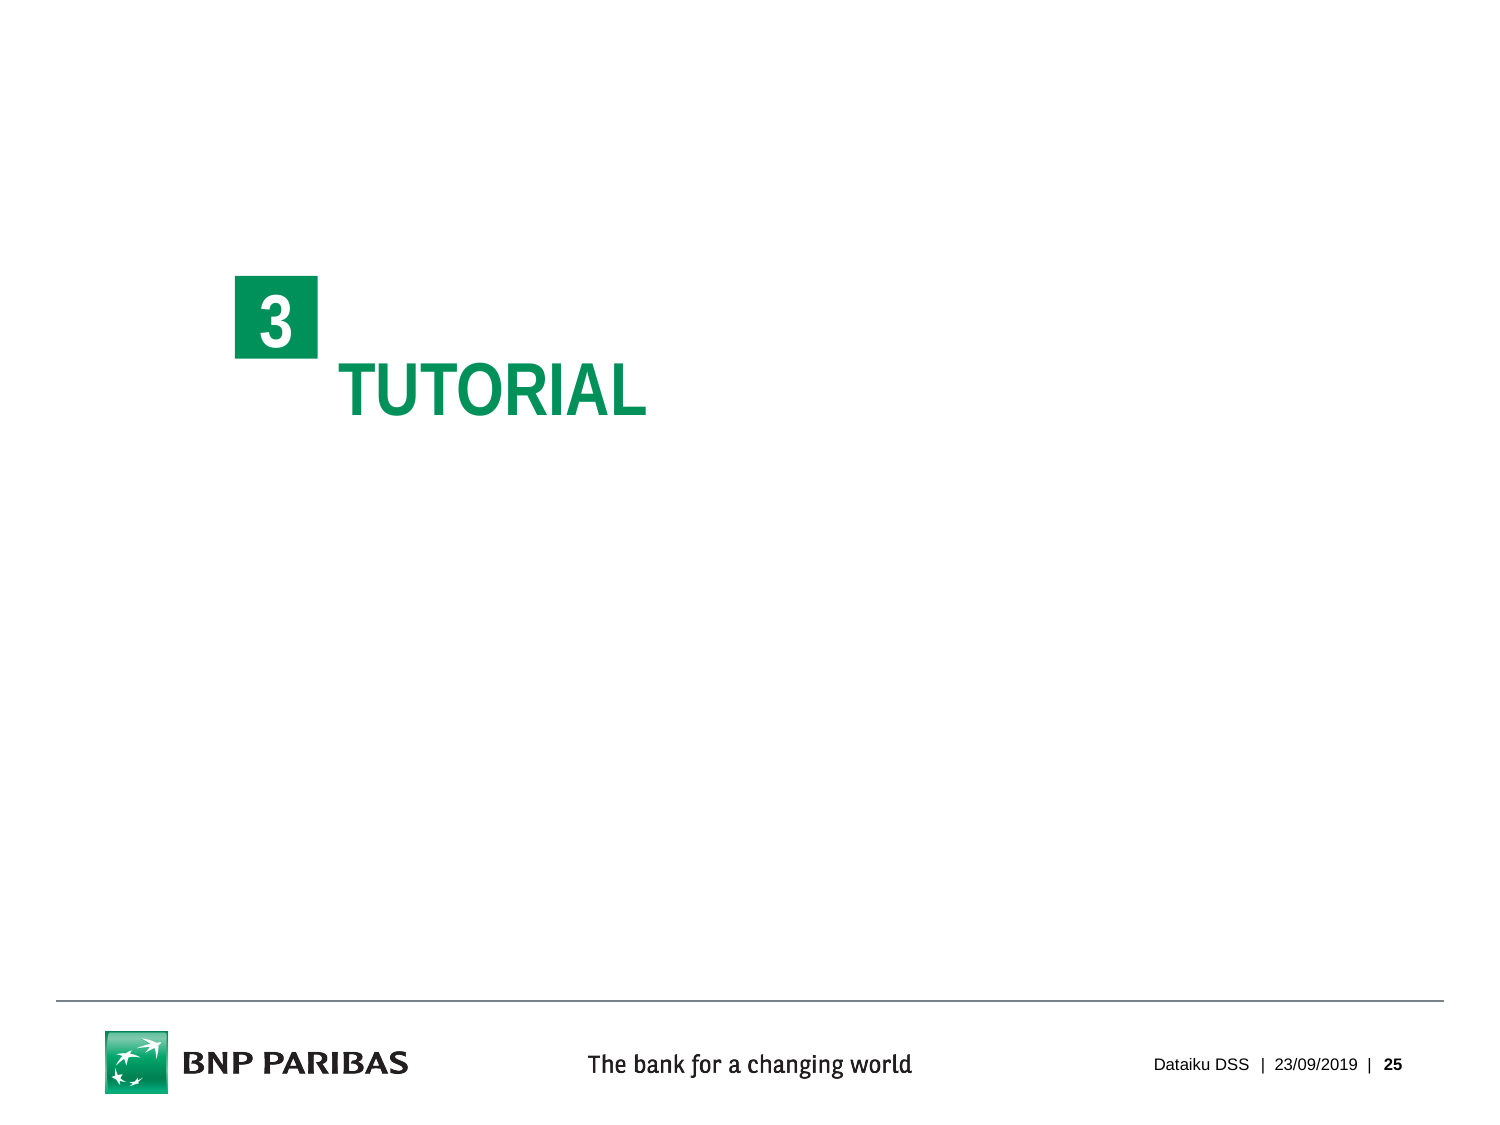

3
# TUTORIAL
Dataiku DSS
|  23/09/2019  |
25